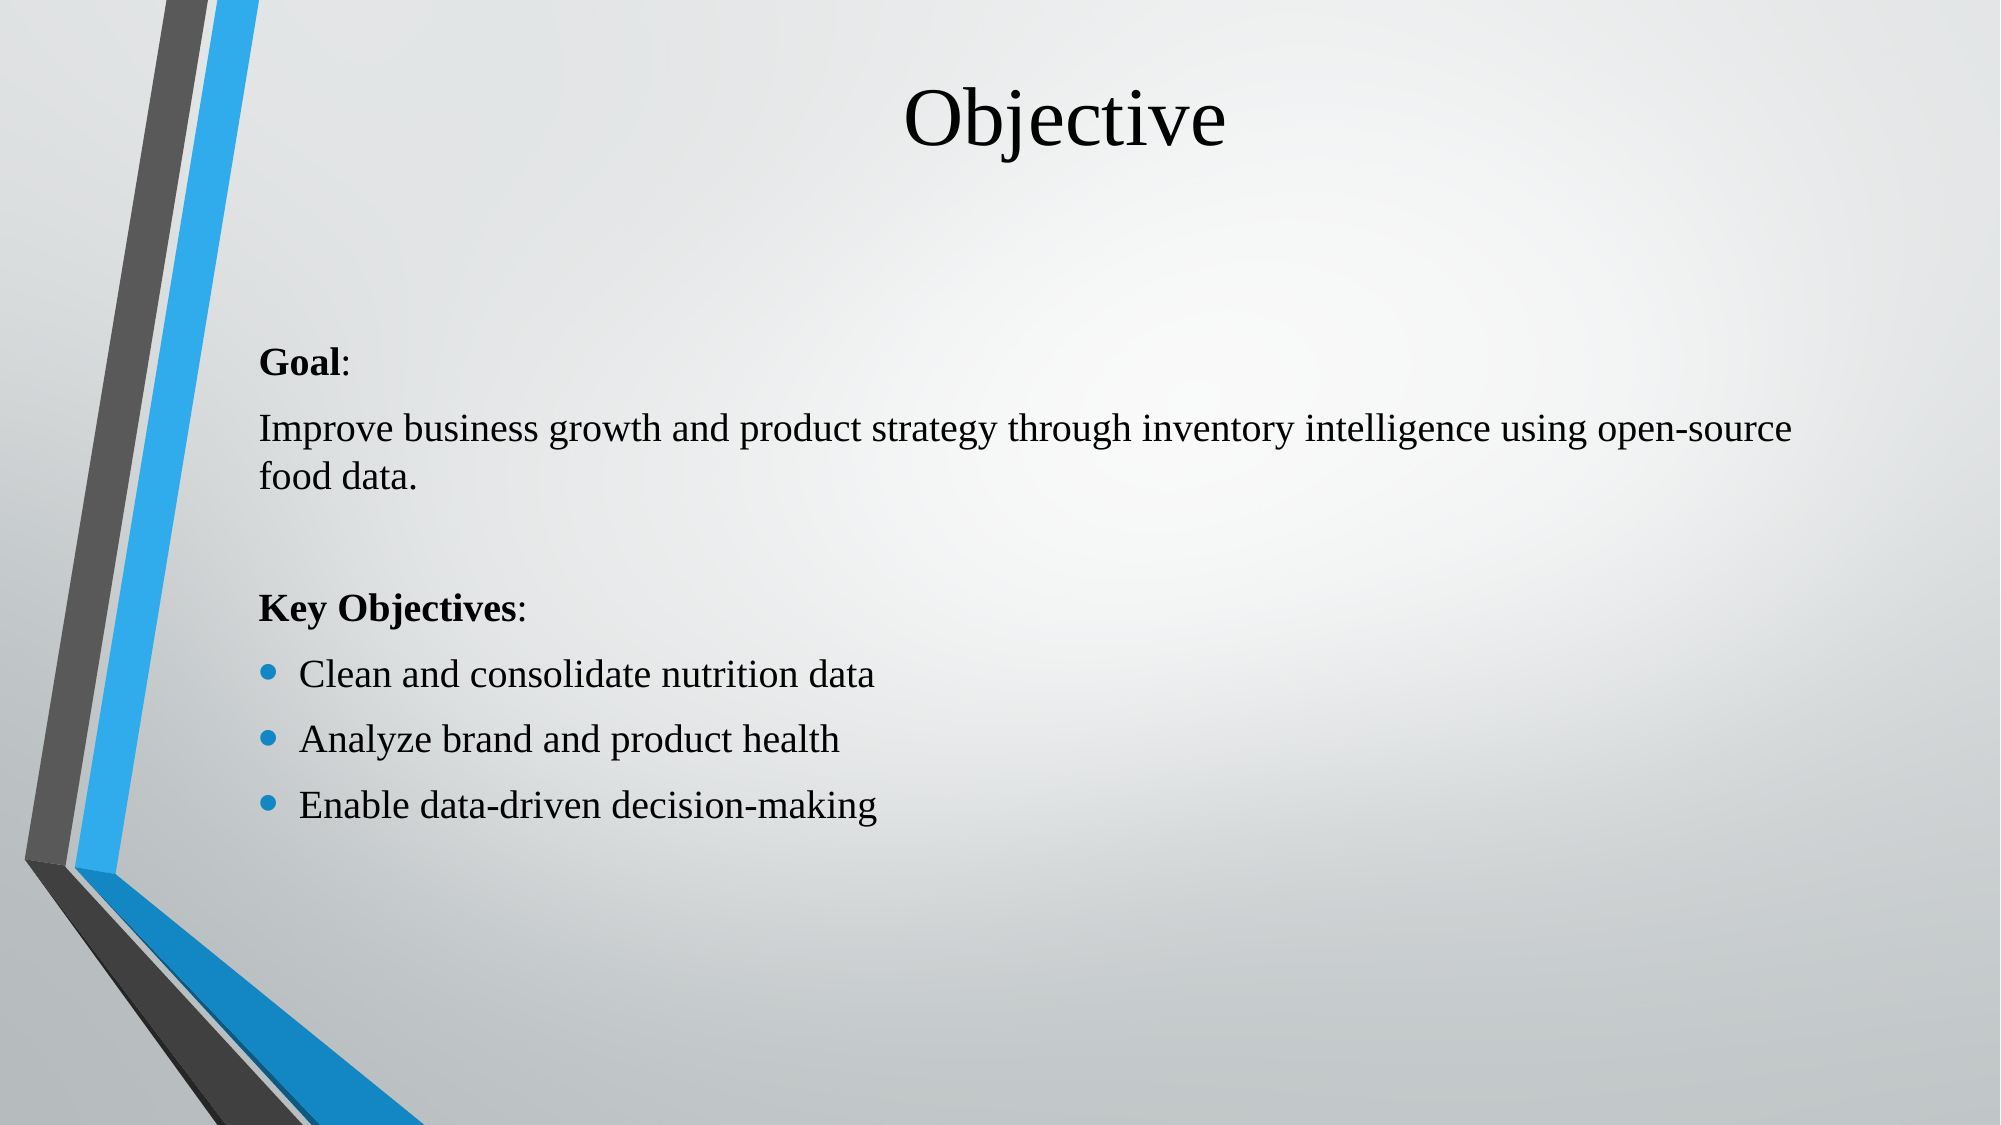

# Objective
Goal:
Improve business growth and product strategy through inventory intelligence using open-source food data.

Key Objectives:
Clean and consolidate nutrition data
Analyze brand and product health
Enable data-driven decision-making